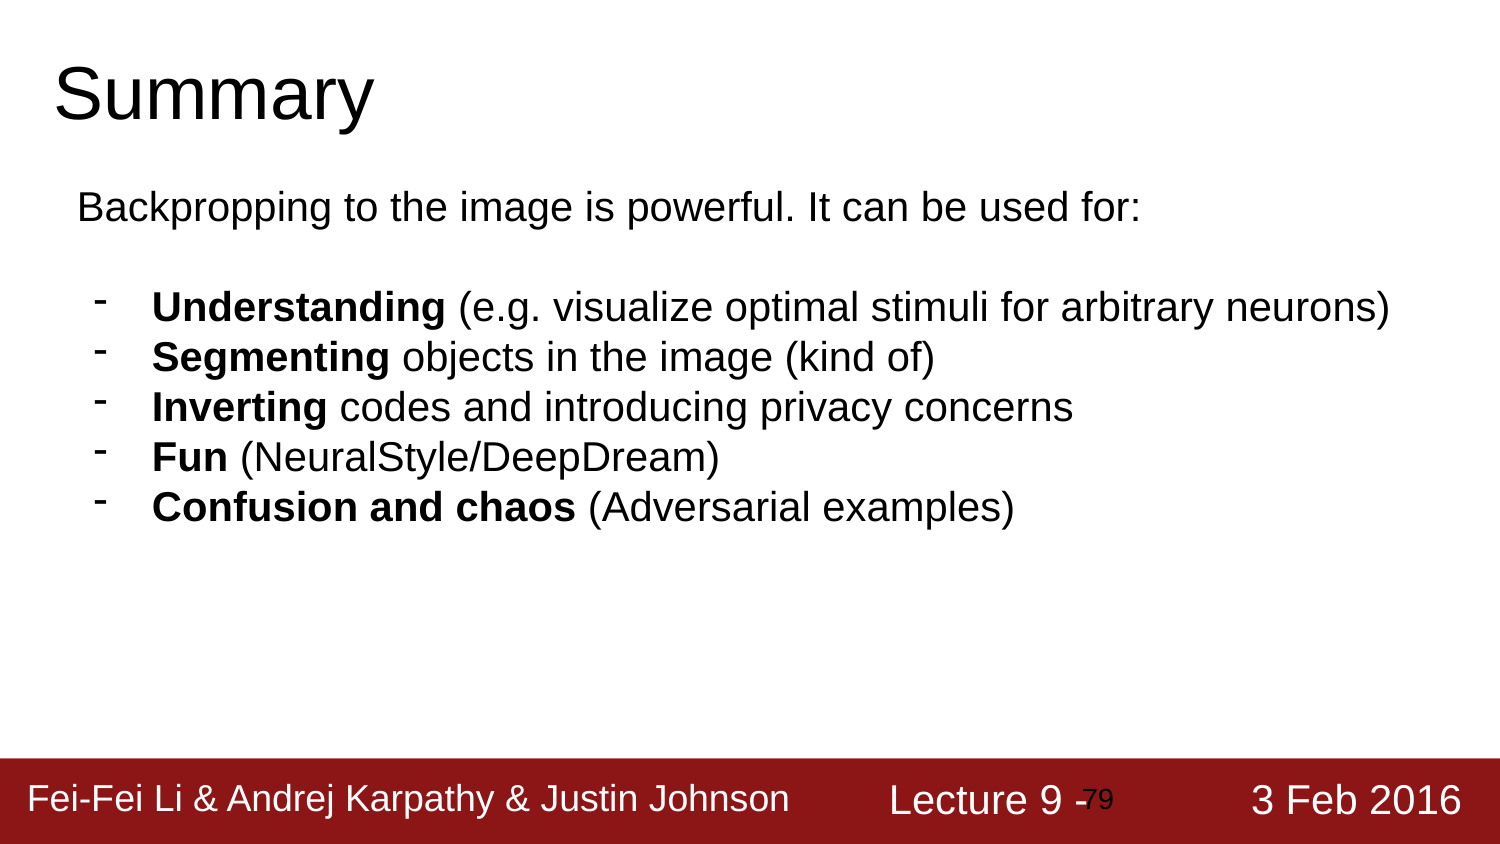

Summary
Backpropping to the image is powerful. It can be used for:

Understanding (e.g. visualize optimal stimuli for arbitrary neurons)
Segmenting objects in the image (kind of)
Inverting codes and introducing privacy concerns
Fun (NeuralStyle/DeepDream)
Confusion and chaos (Adversarial examples)
79